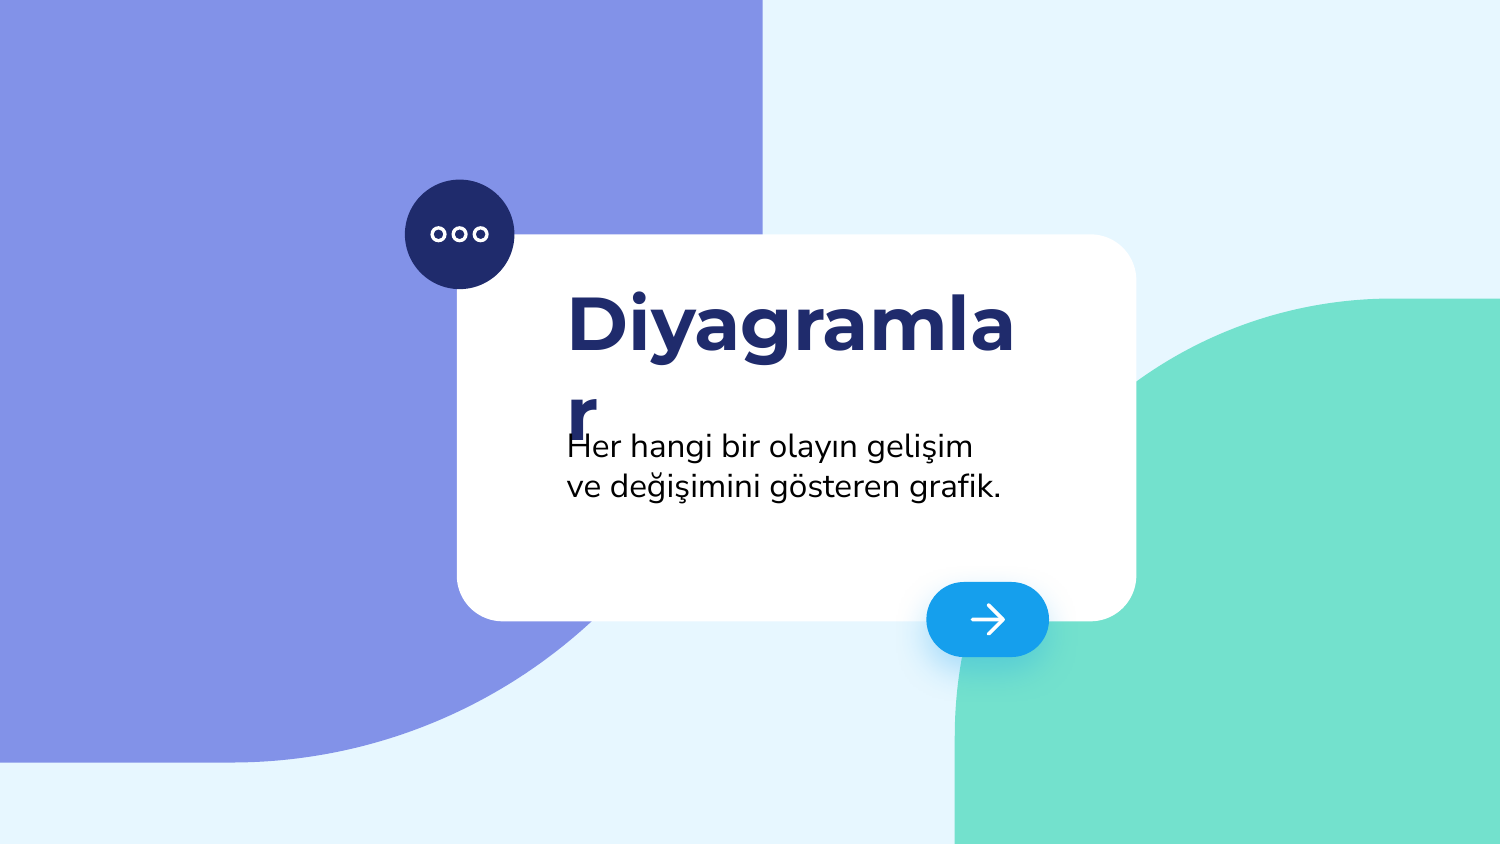

# Diyagramlar
Her hangi bir olayın gelişim ve değişimini gösteren grafik.